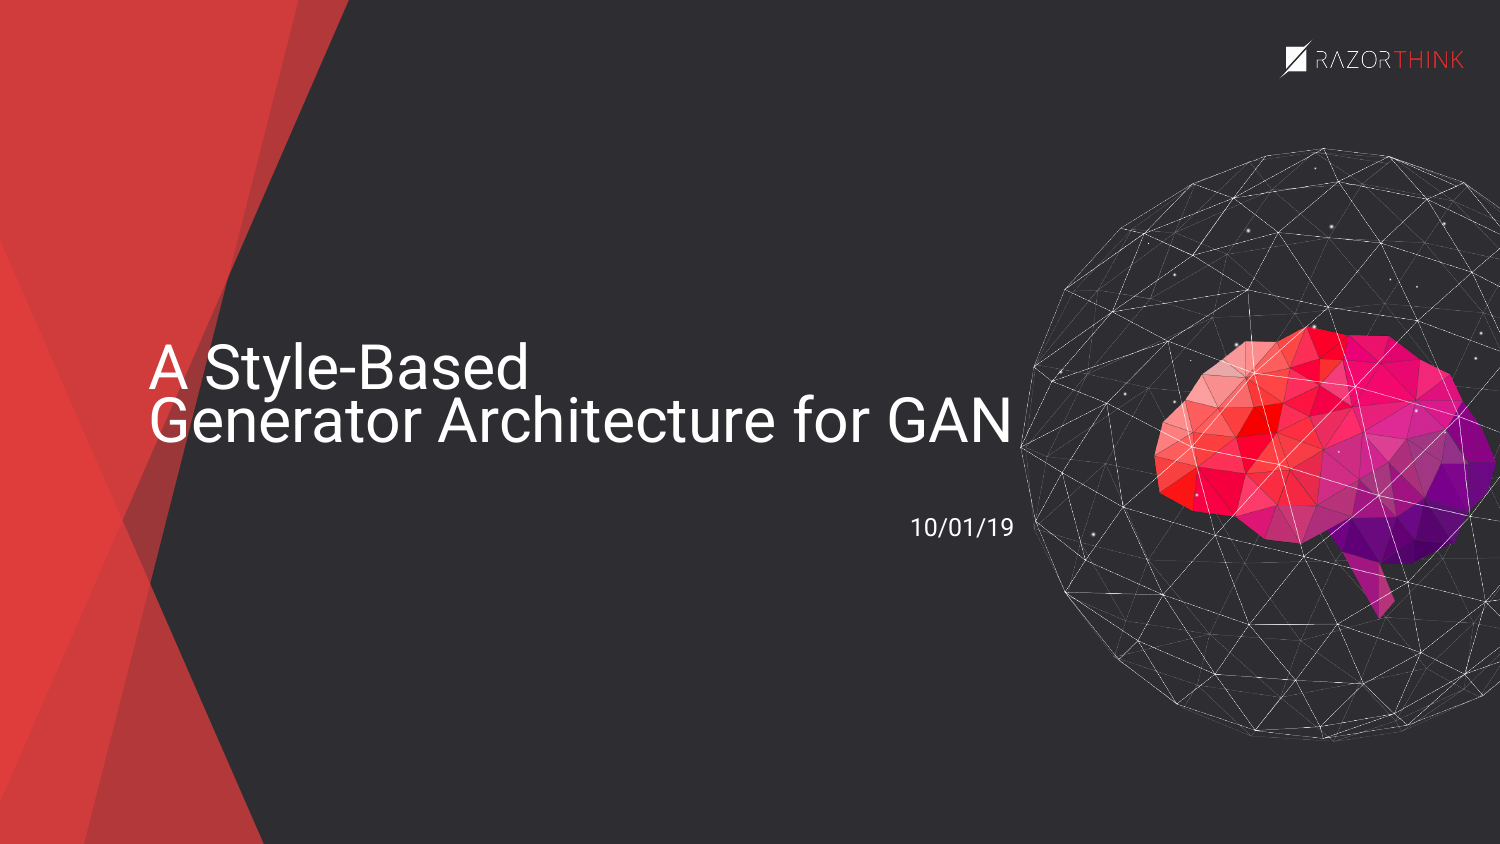

A Style-Based
Generator Architecture for GAN
10/01/19